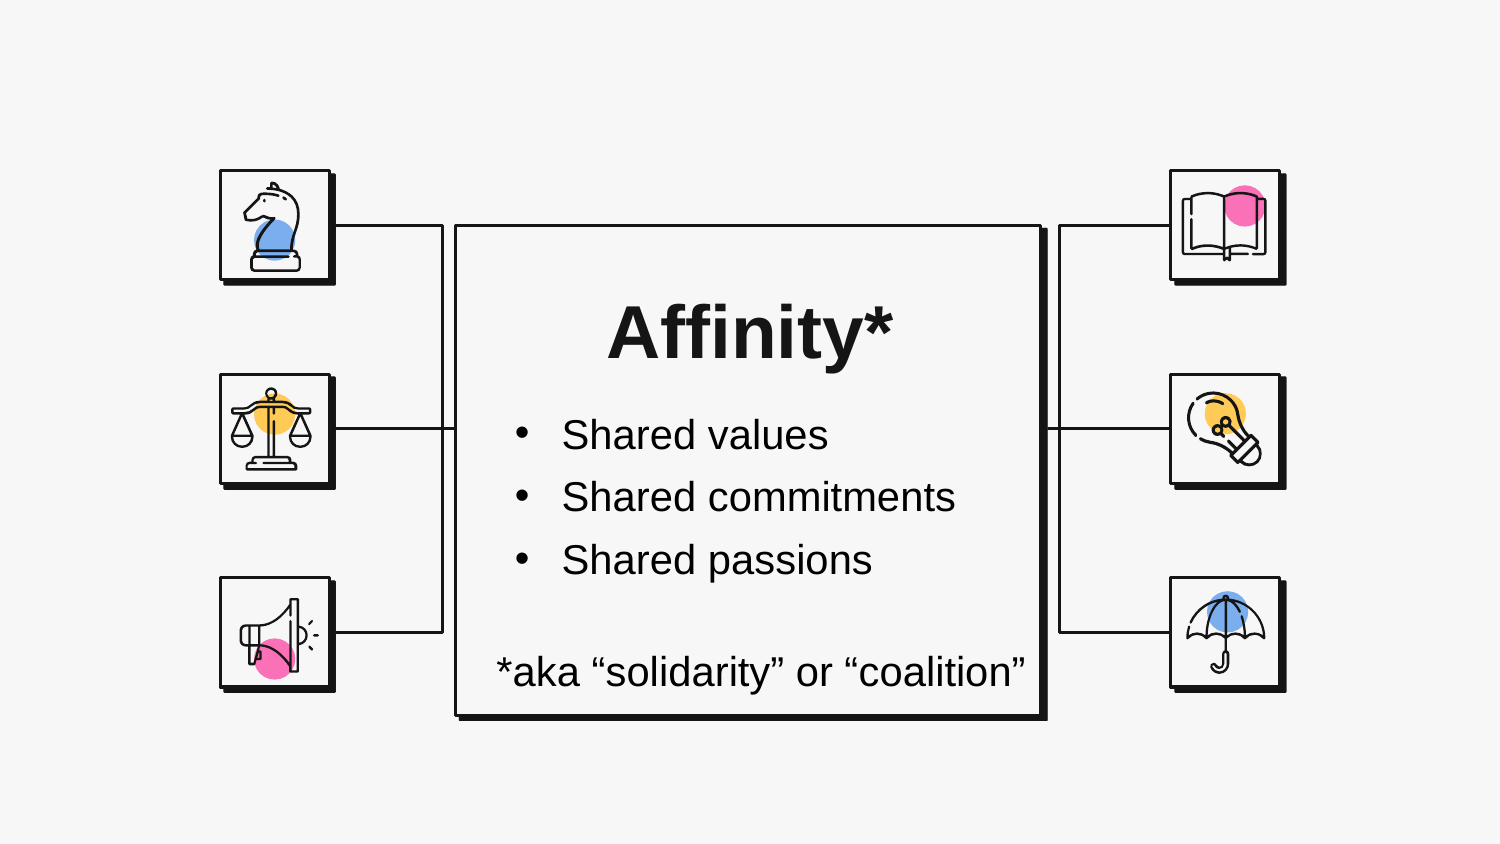

# Affinity*

Shared values
Shared commitments
Shared passions

*aka “solidarity” or “coalition”